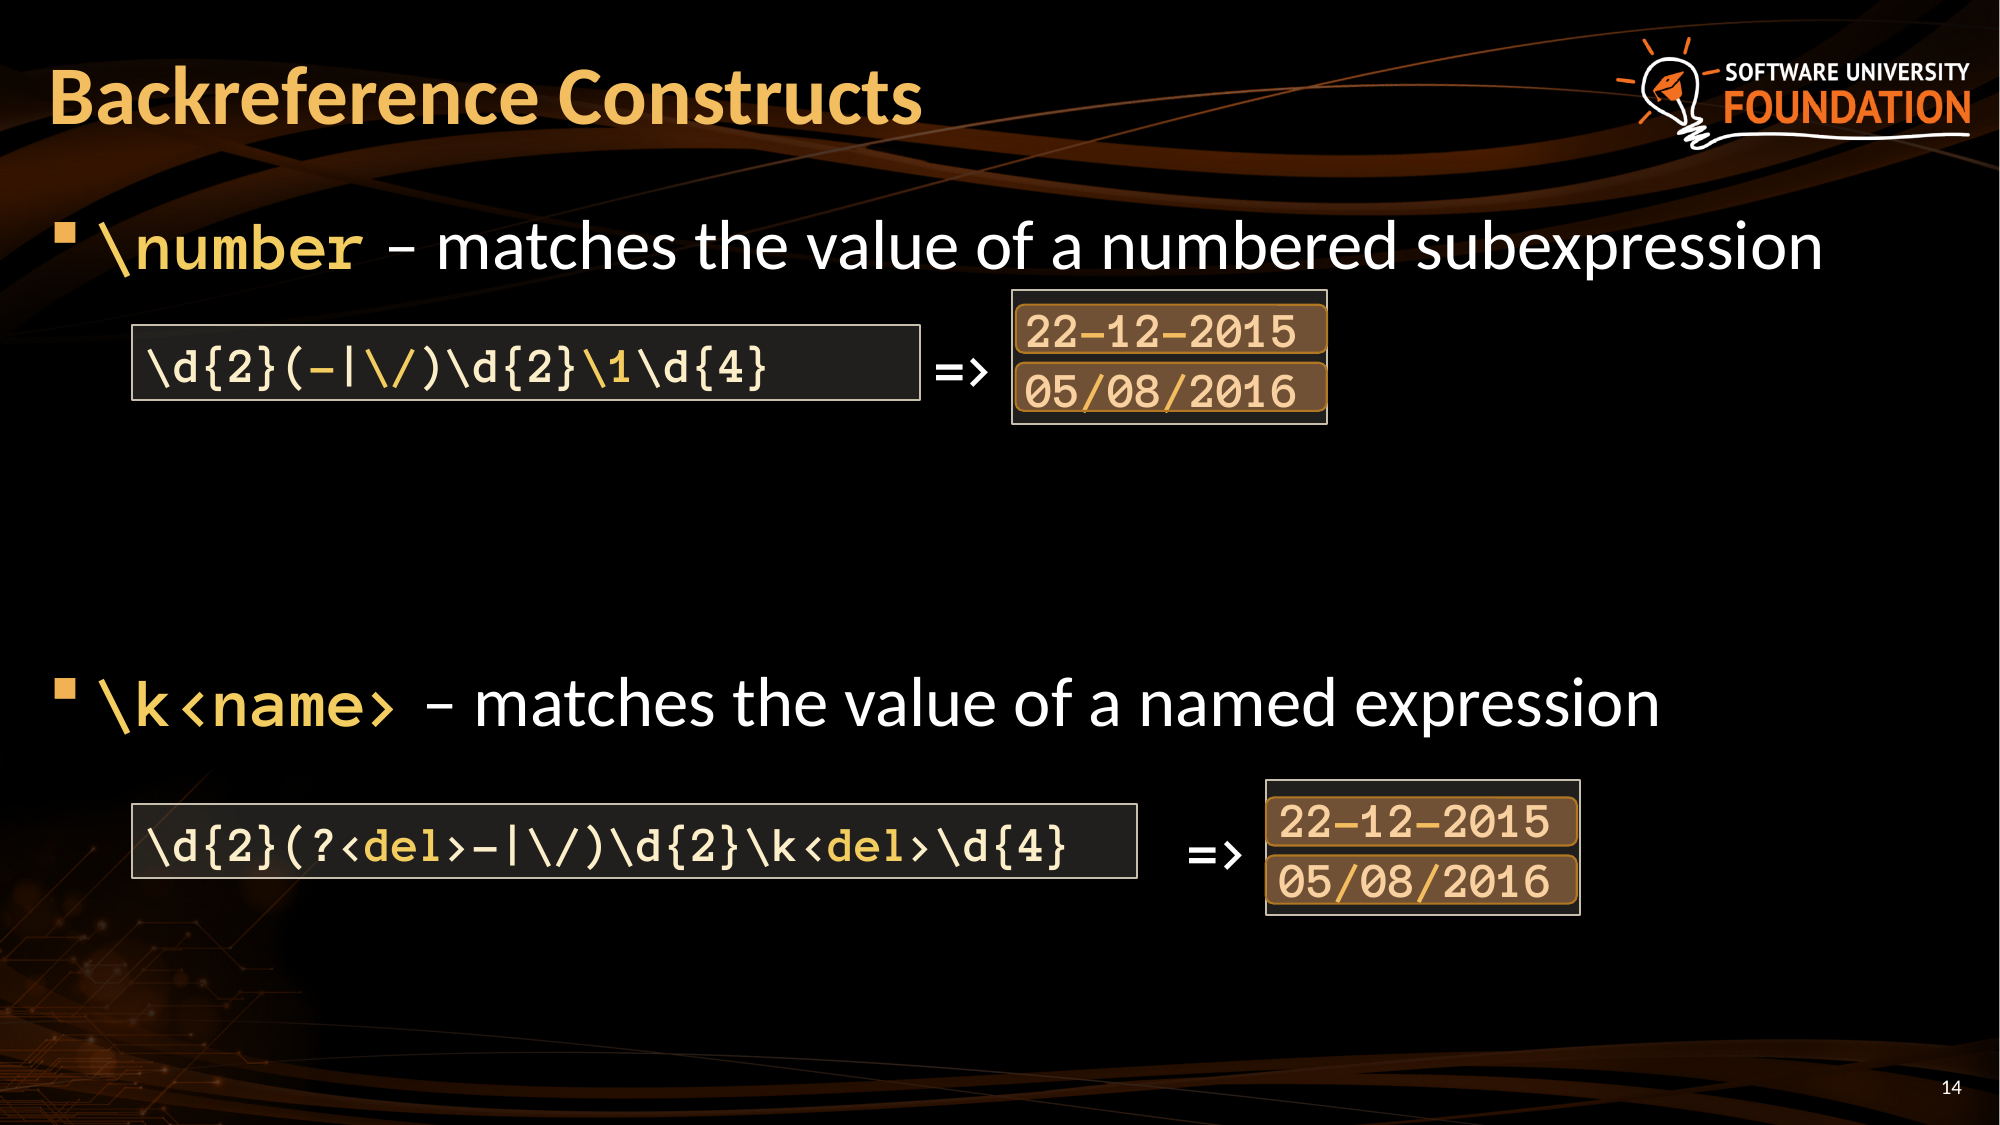

# Backreference Constructs
\number – matches the value of a numbered subexpression

\k<name> – matches the value of a named expression

22-12-2015
05/08/2016

=>
\d{2}(-|\/)\d{2}\1\d{4}

22-12-2015
05/08/2016

\d{2}(?<del>-|\/)\d{2}\k<del>\d{4}
=>

14